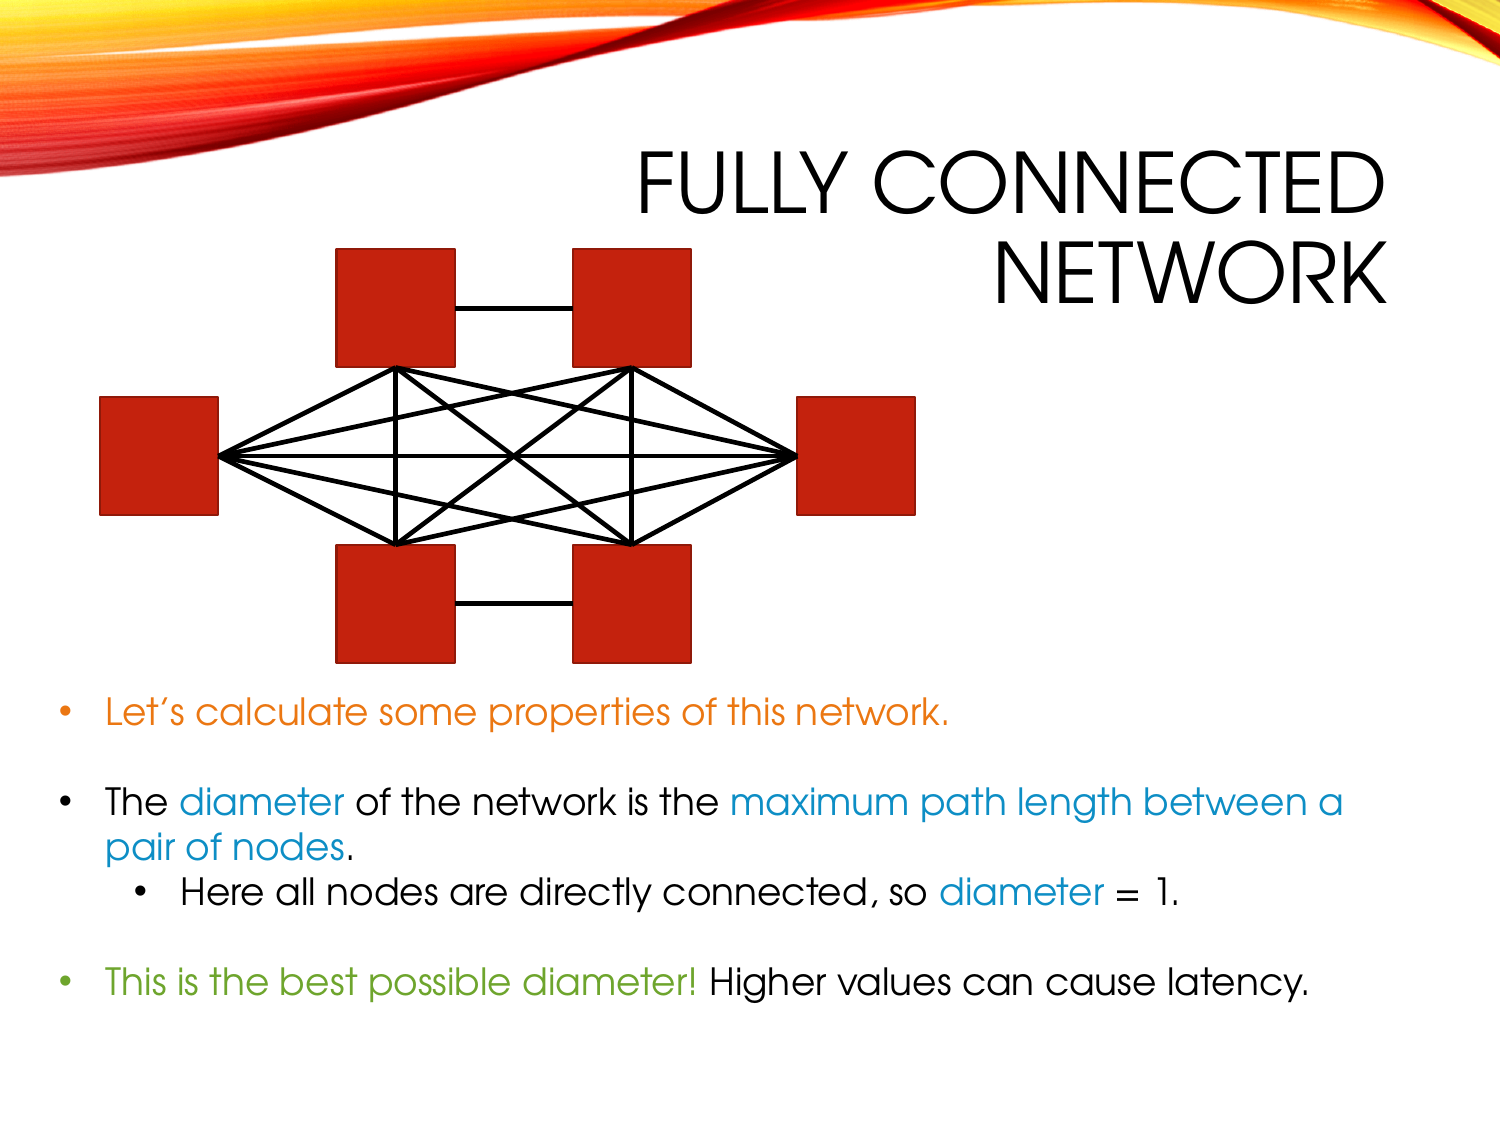

# Fully connected network

Let’s calculate some properties of this network.

The diameter of the network is the maximum path length between a pair of nodes.
Here all nodes are directly connected, so diameter = 1.

This is the best possible diameter! Higher values can cause latency.